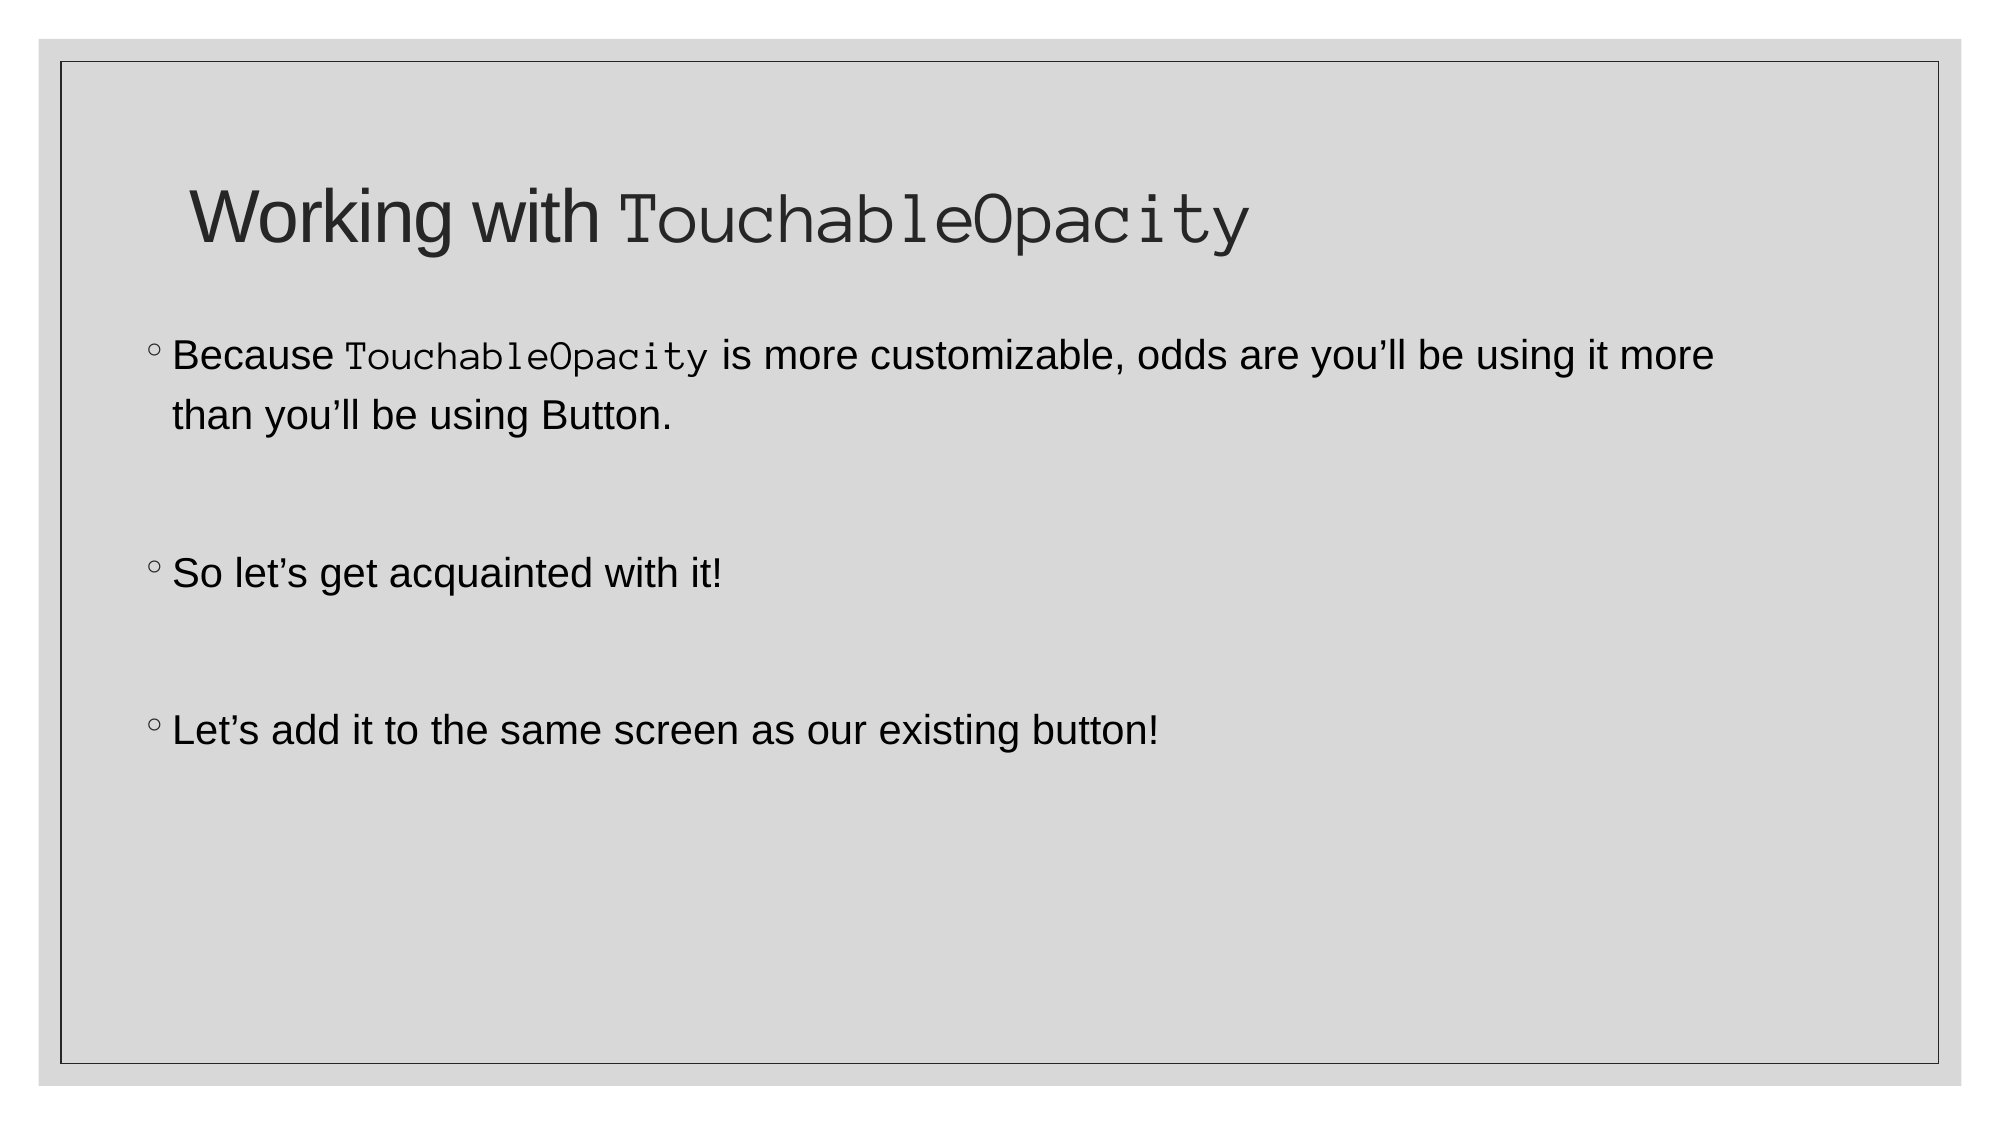

# Working with TouchableOpacity
Because TouchableOpacity is more customizable, odds are you’ll be using it more than you’ll be using Button.

So let’s get acquainted with it!

Let’s add it to the same screen as our existing button!